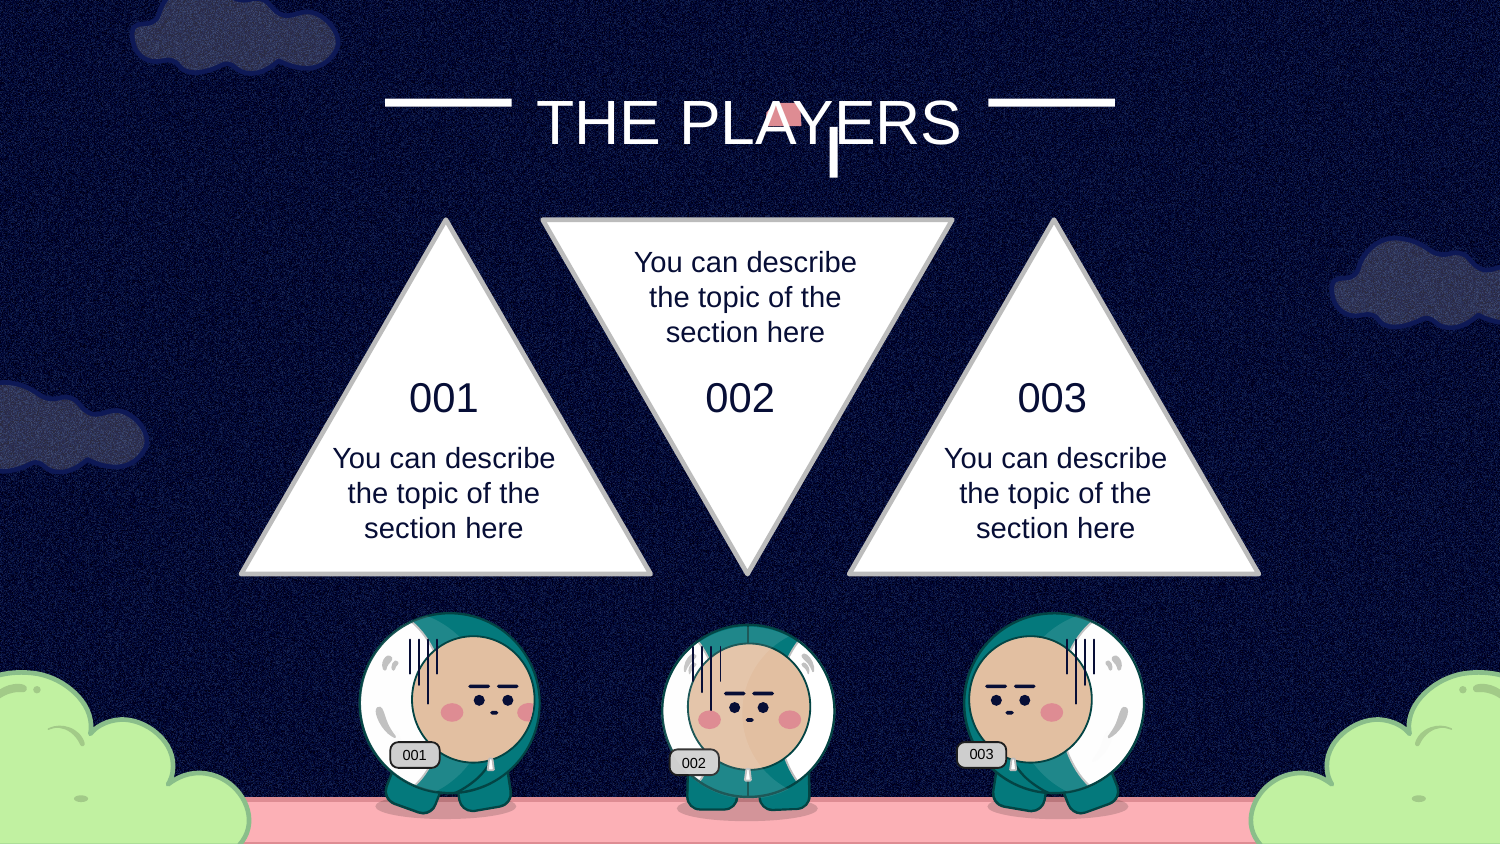

THE PLAYERS

You can describe the topic of the section here
# 001
002
003
You can describe the topic of the section here
You can describe the topic of the section here

002

003
001